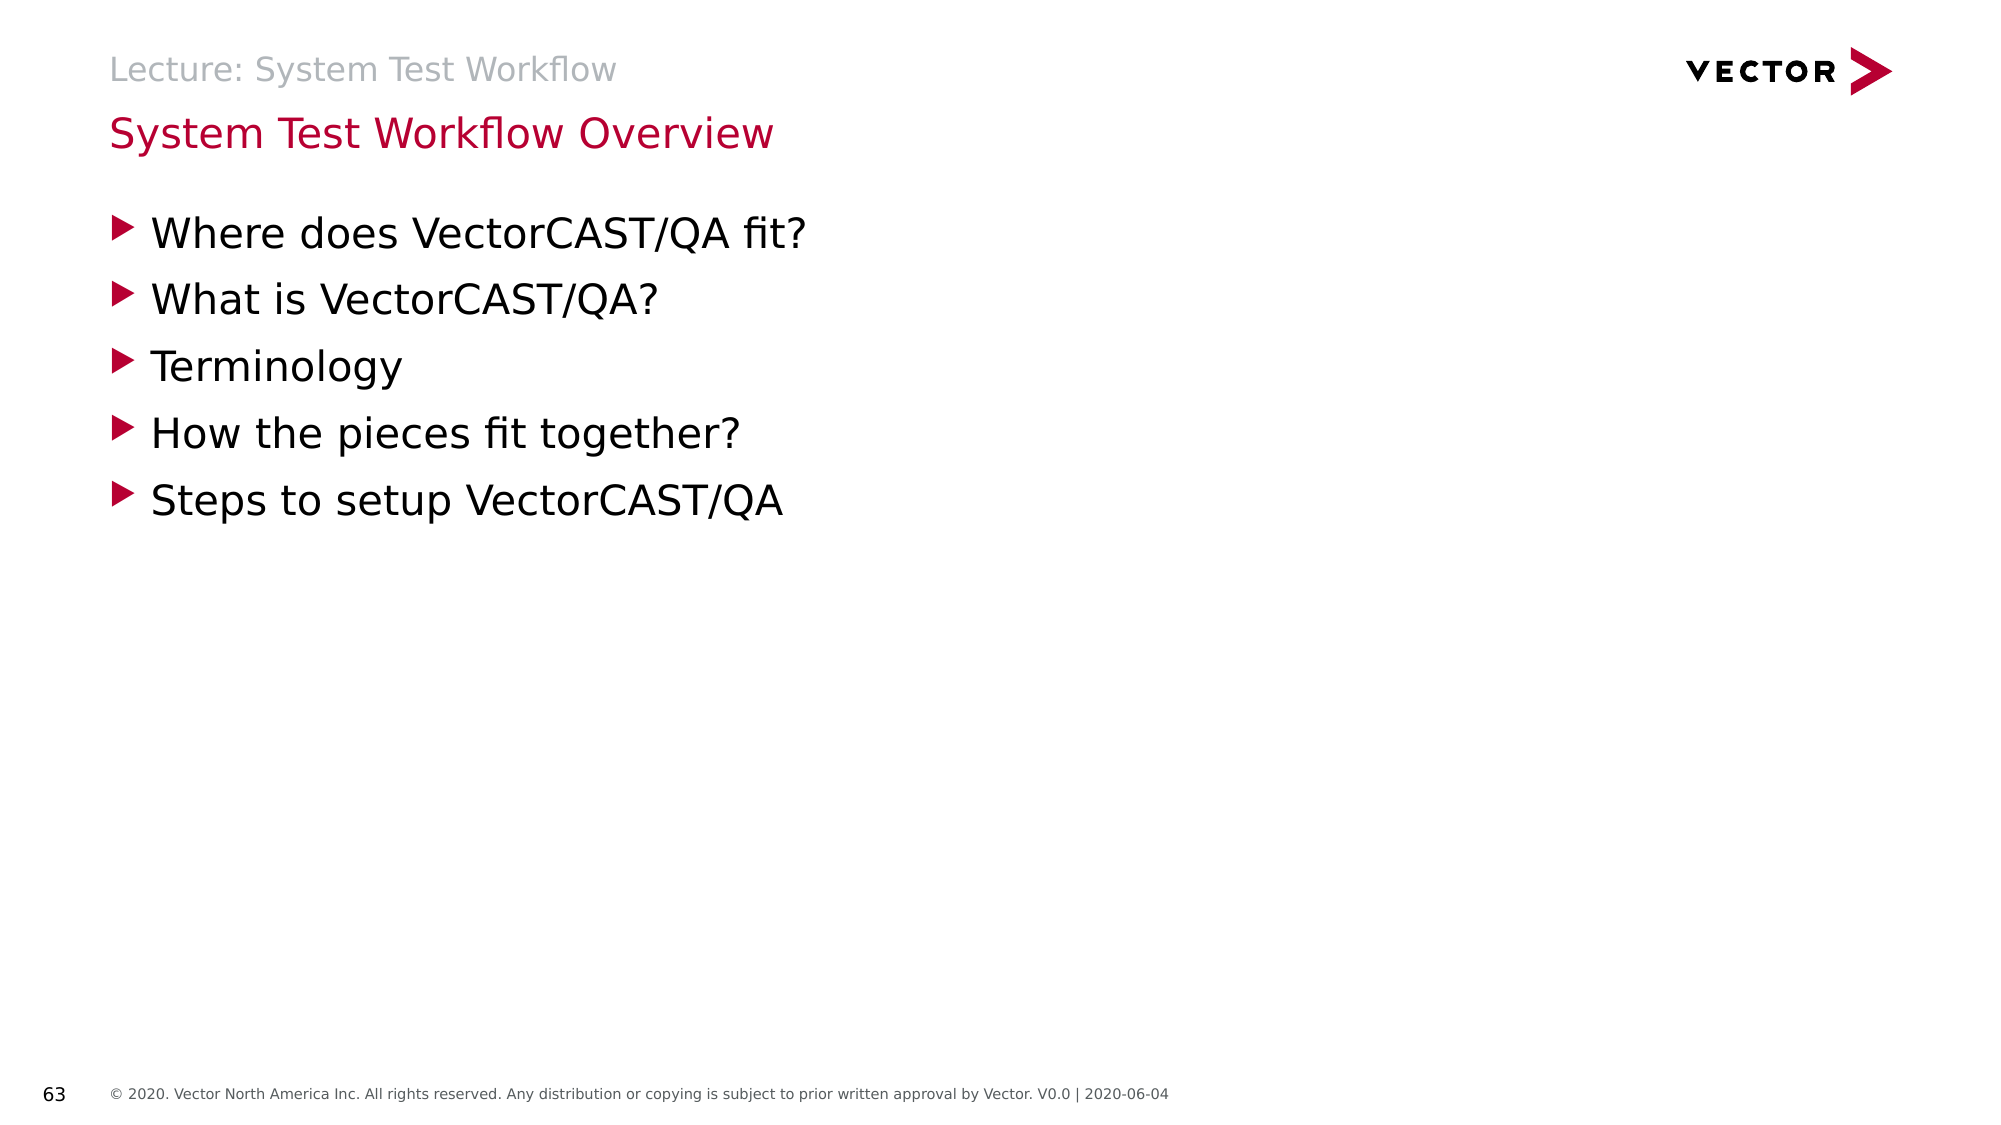

# Lecture: System Test Workflow
System Test Workflow Overview
Where does VectorCAST/QA fit?
What is VectorCAST/QA?
Terminology
How the pieces fit together?
Steps to setup VectorCAST/QA